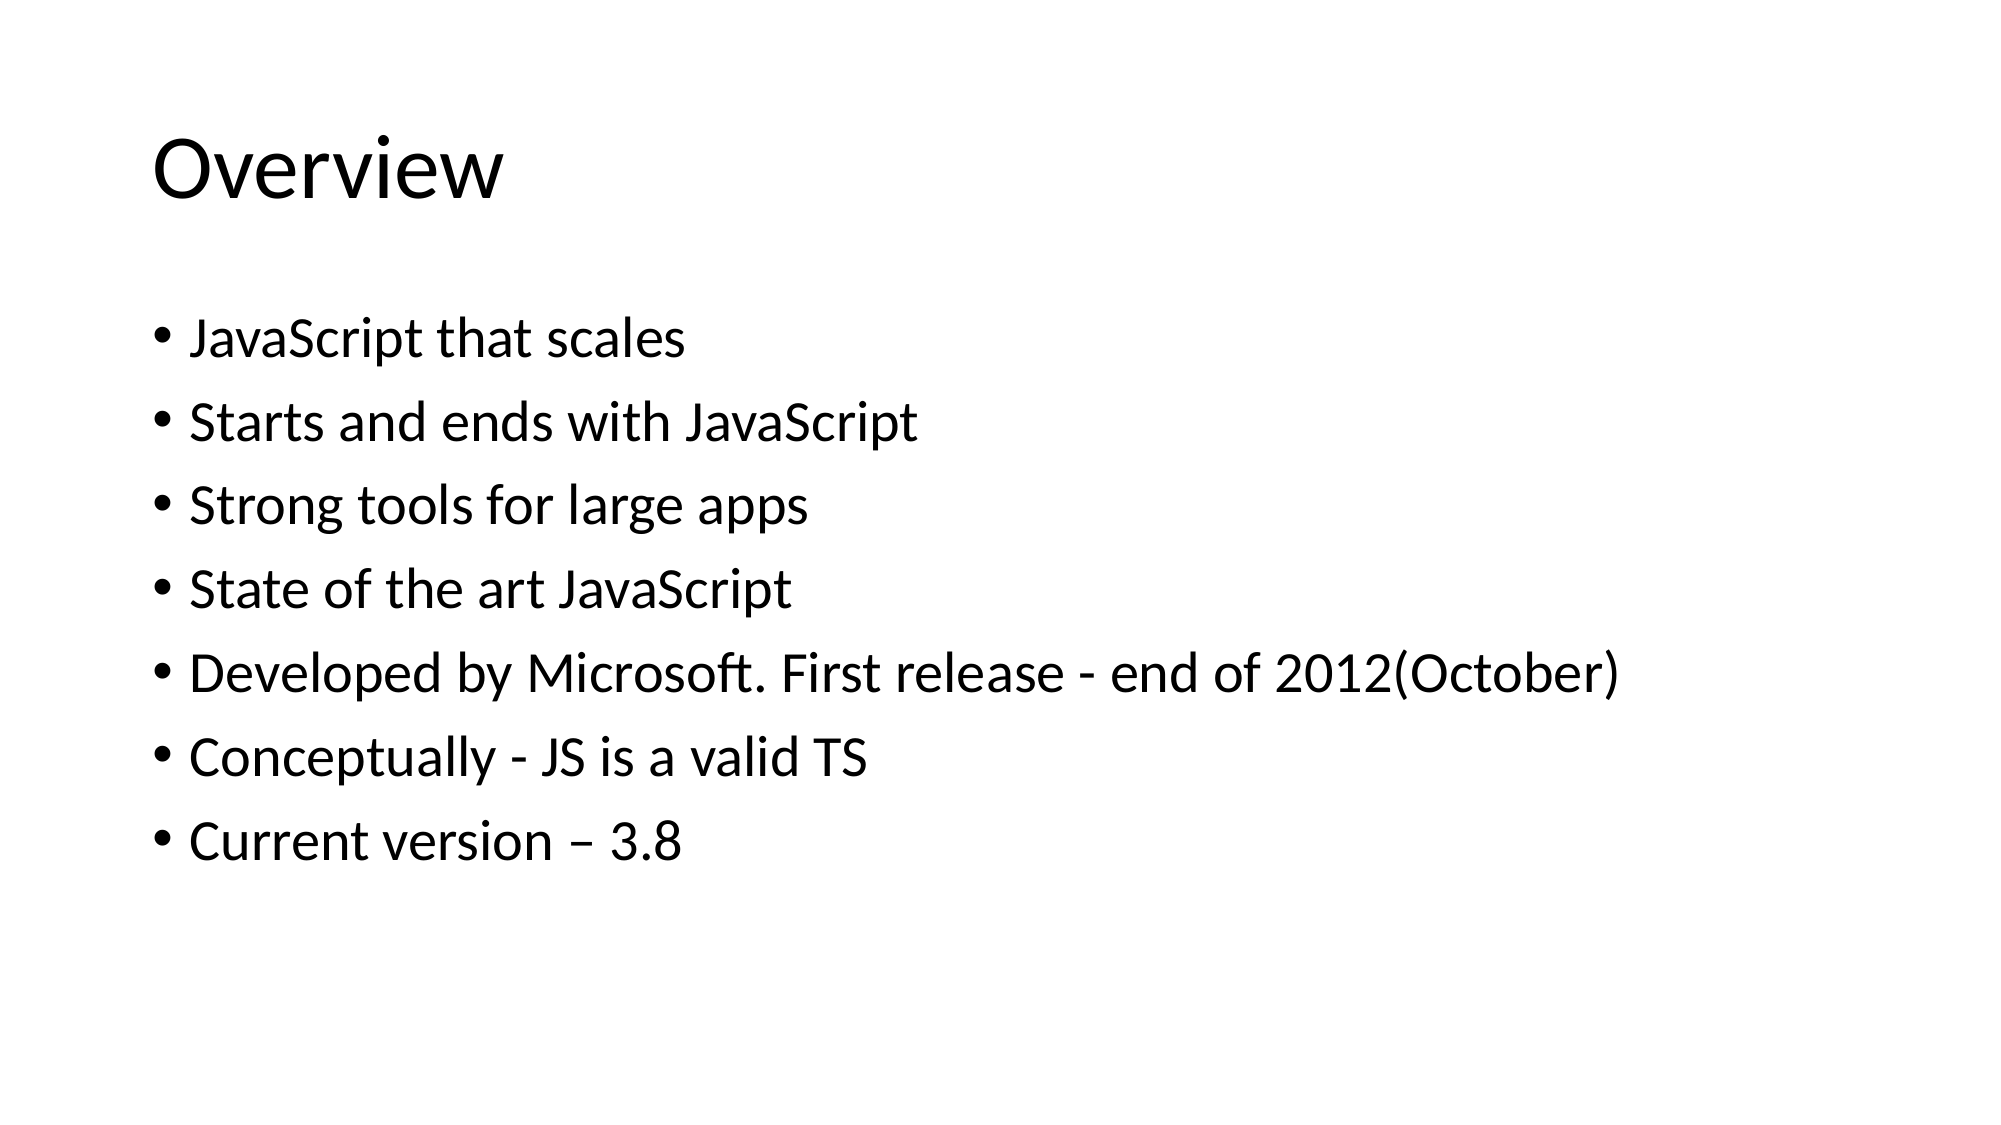

# Overview
JavaScript that scales
Starts and ends with JavaScript
Strong tools for large apps
State of the art JavaScript
Developed by Microsoft. First release - end of 2012(October)
Conceptually - JS is a valid TS
Current version – 3.8